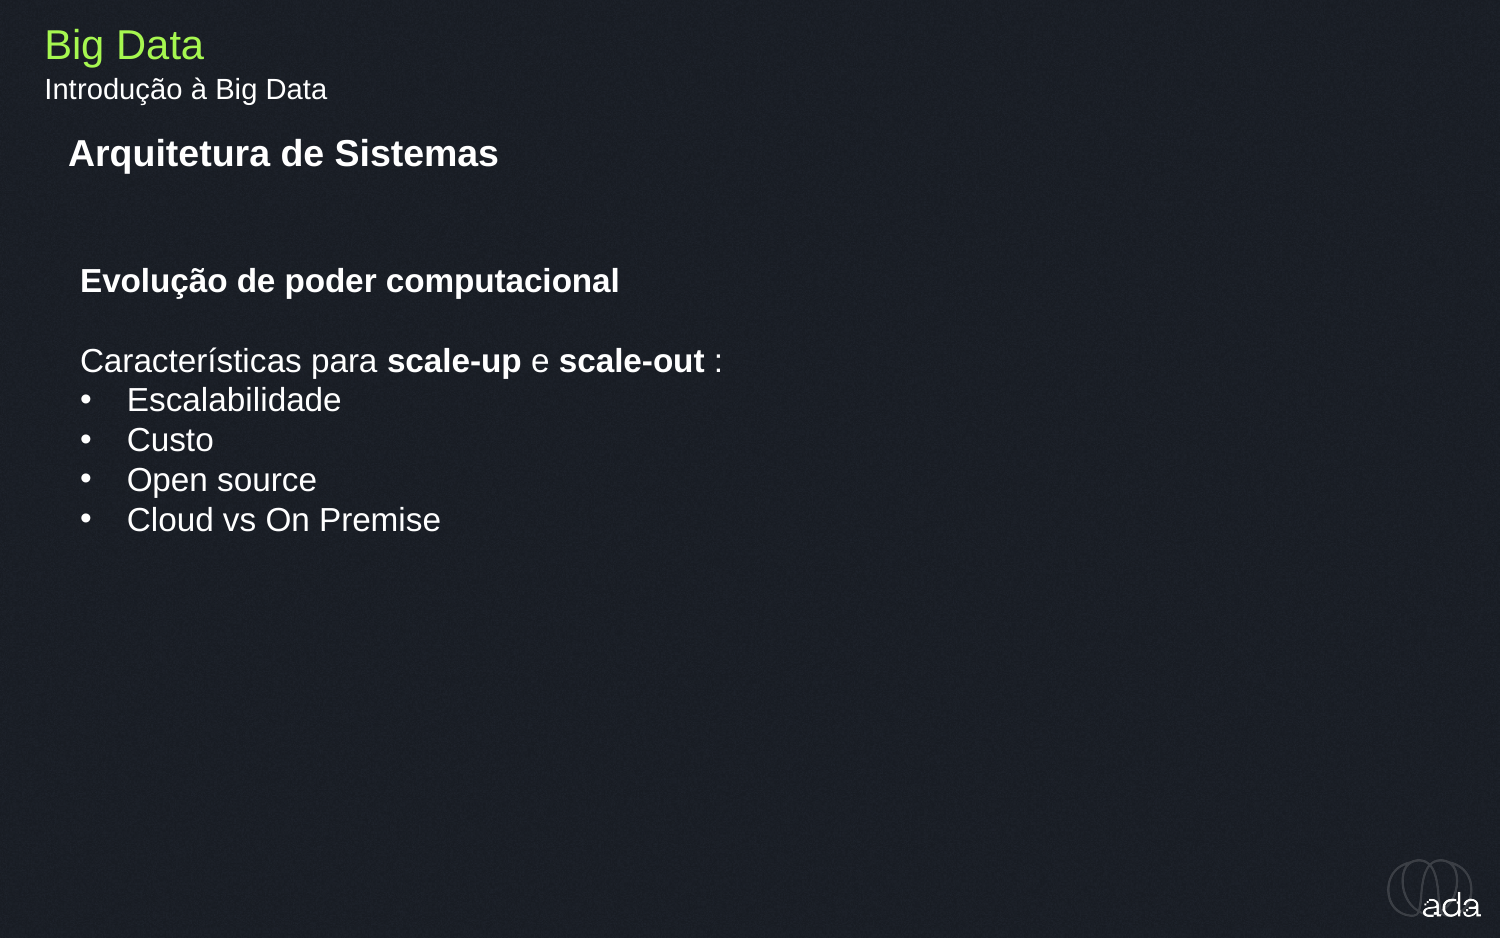

Big Data
Introdução à Big Data
Arquitetura de Sistemas
Evolução de poder computacional

Características para scale-up e scale-out :
Escalabilidade
Custo
Open source
Cloud vs On Premise